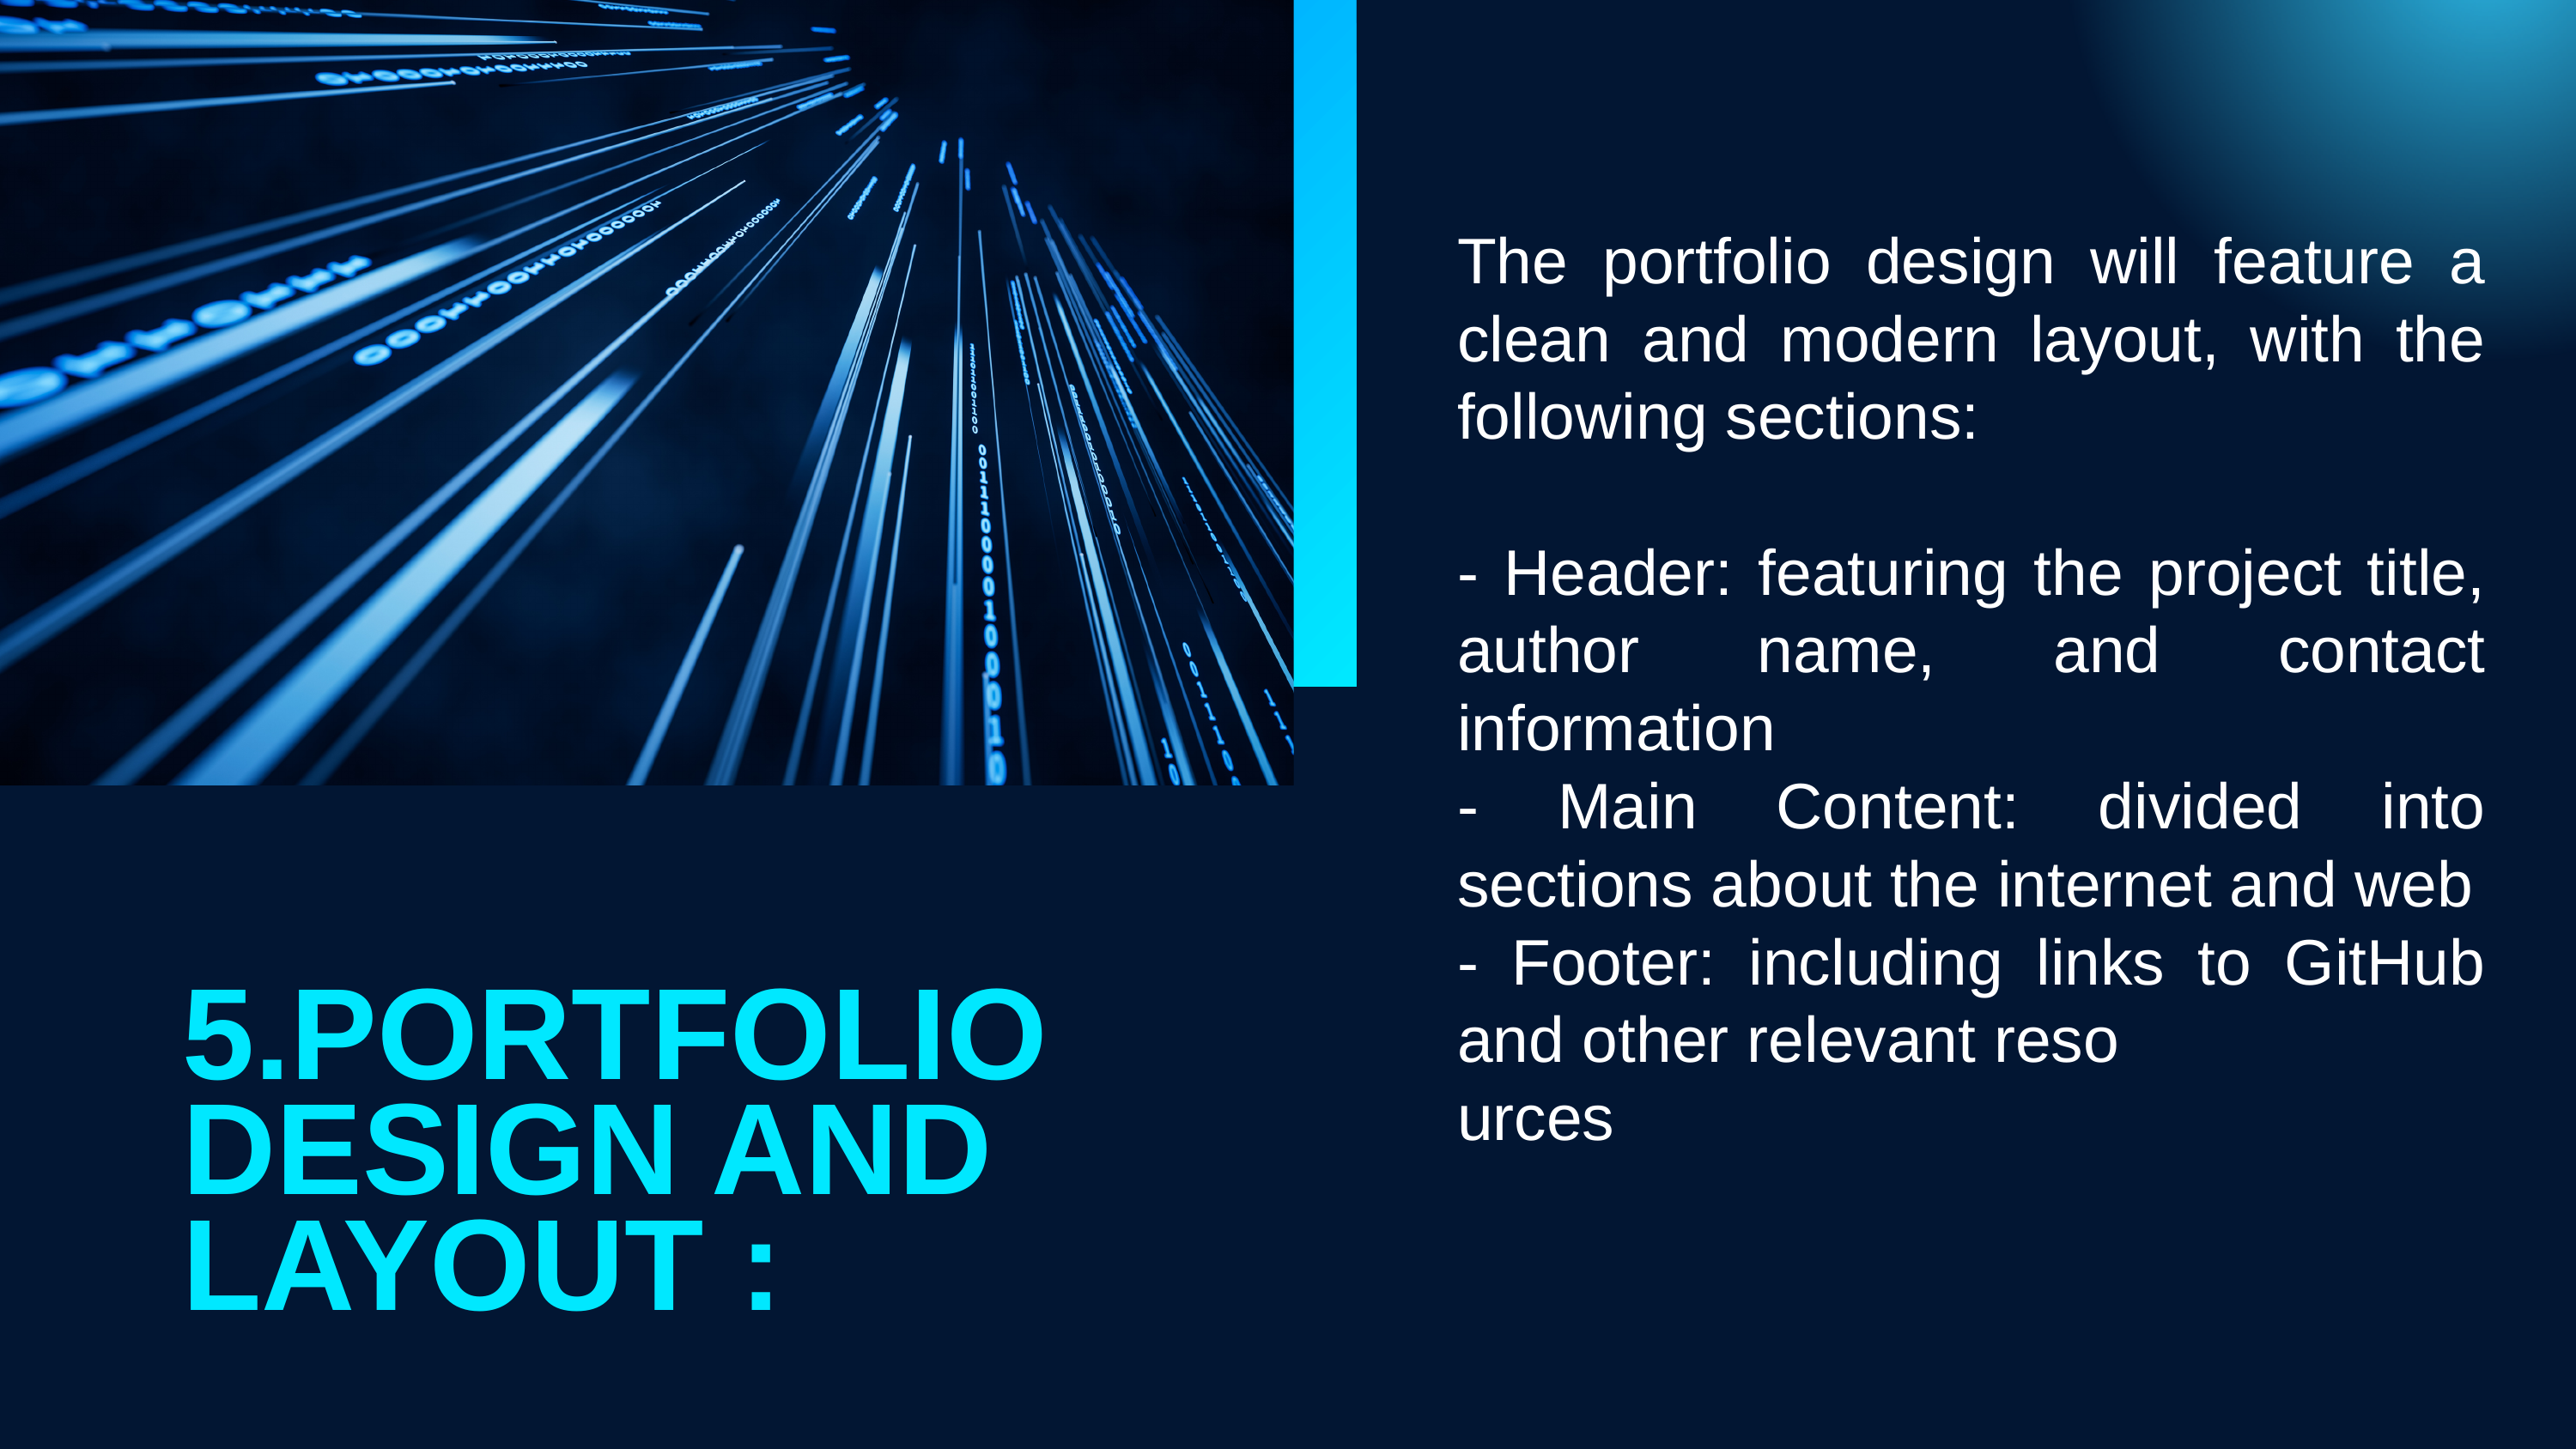

The portfolio design will feature a clean and modern layout, with the following sections:

- Header: featuring the project title, author name, and contact information
- Main Content: divided into sections about the internet and web
- Footer: including links to GitHub and other relevant reso
urces
5.PORTFOLIO DESIGN AND LAYOUT :